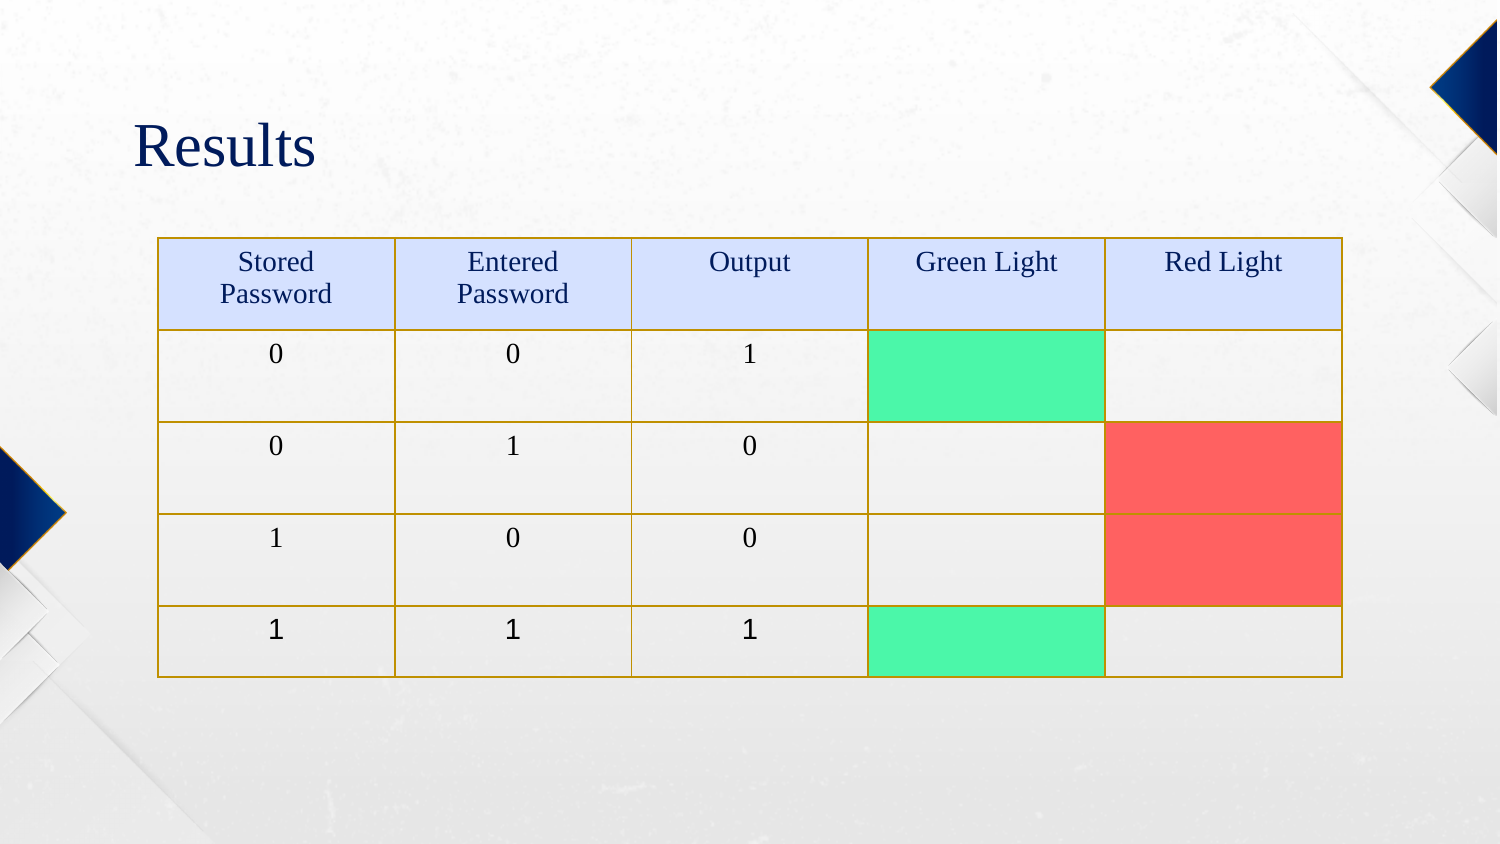

# Results
| Stored Password | Entered Password | Output | Green Light | Red Light |
| --- | --- | --- | --- | --- |
| 0 | 0 | 1 |  |  |
| 0 | 1 | 0 |  |  |
| 1 | 0 | 0 |  |  |
| 1 | 1 | 1 |  |  |
| --- | --- | --- | --- | --- |